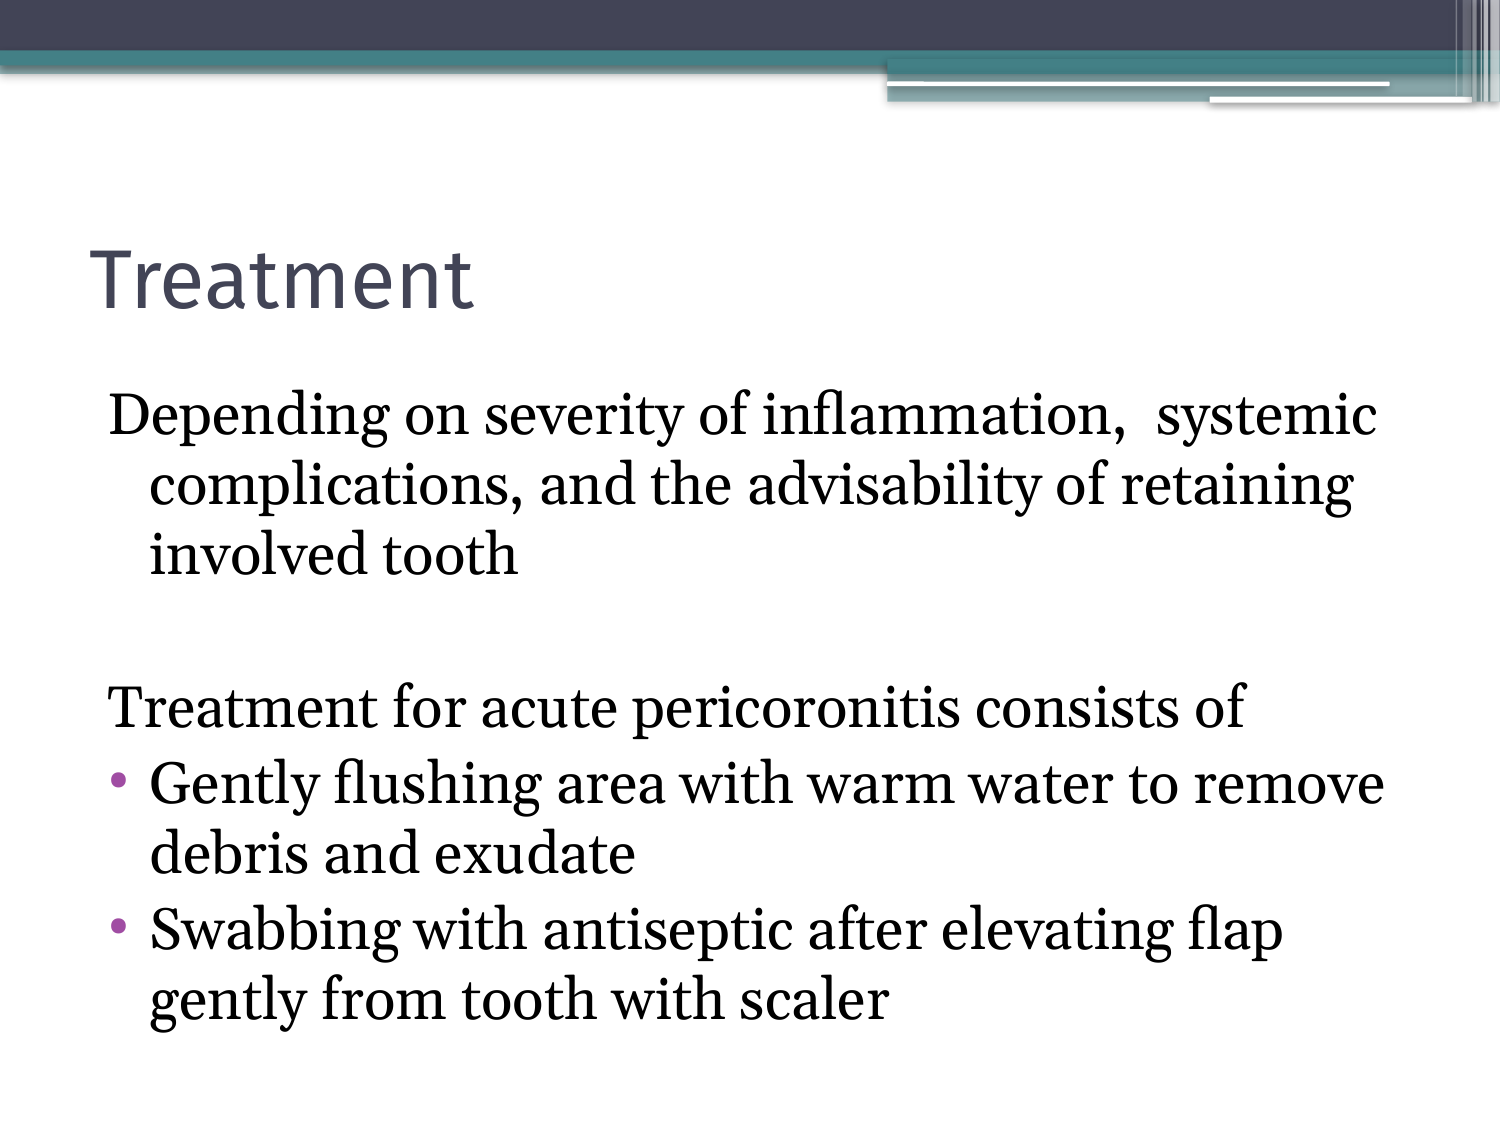

# Treatment
Depending on severity of inflammation,  systemic complications, and the advisability of retaining involved tooth

Treatment for acute pericoronitis consists of
Gently flushing area with warm water to remove debris and exudate
Swabbing with antiseptic after elevating flap gently from tooth with scaler